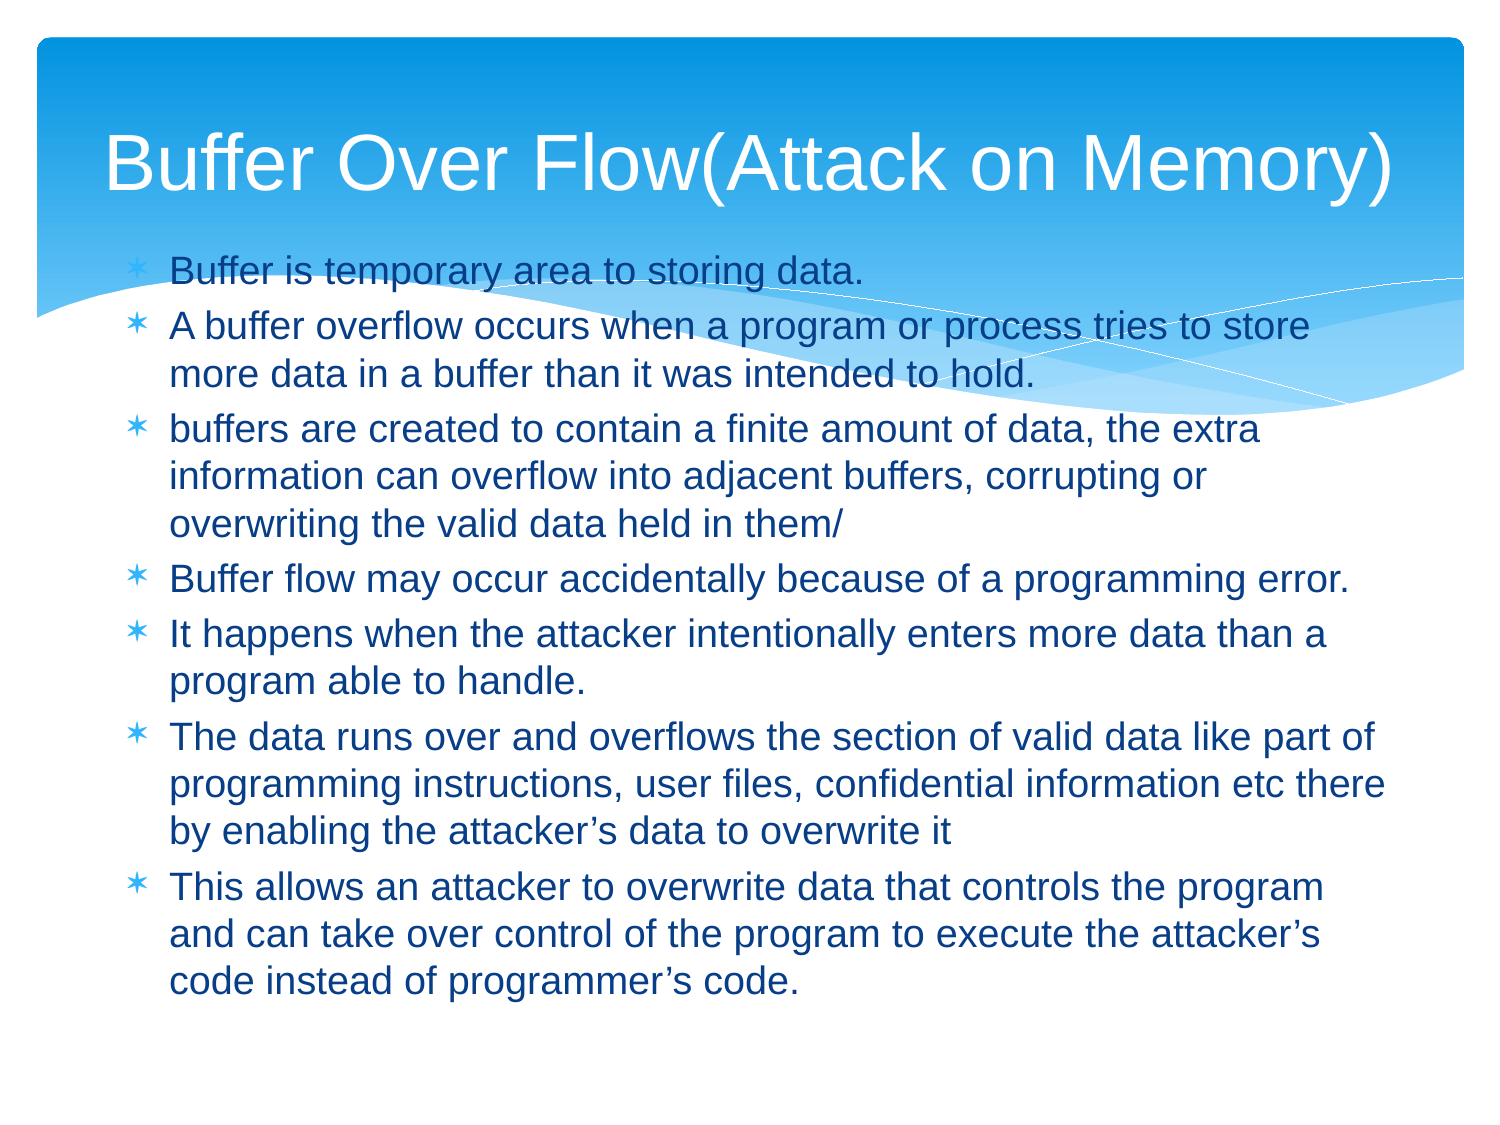

# Buffer Over Flow(Attack on Memory)
Buffer is temporary area to storing data.
A buffer overflow occurs when a program or process tries to store more data in a buffer than it was intended to hold.
buffers are created to contain a finite amount of data, the extra information can overflow into adjacent buffers, corrupting or overwriting the valid data held in them/
Buffer flow may occur accidentally because of a programming error.
It happens when the attacker intentionally enters more data than a program able to handle.
The data runs over and overflows the section of valid data like part of programming instructions, user files, confidential information etc there by enabling the attacker’s data to overwrite it
This allows an attacker to overwrite data that controls the program and can take over control of the program to execute the attacker’s code instead of programmer’s code.